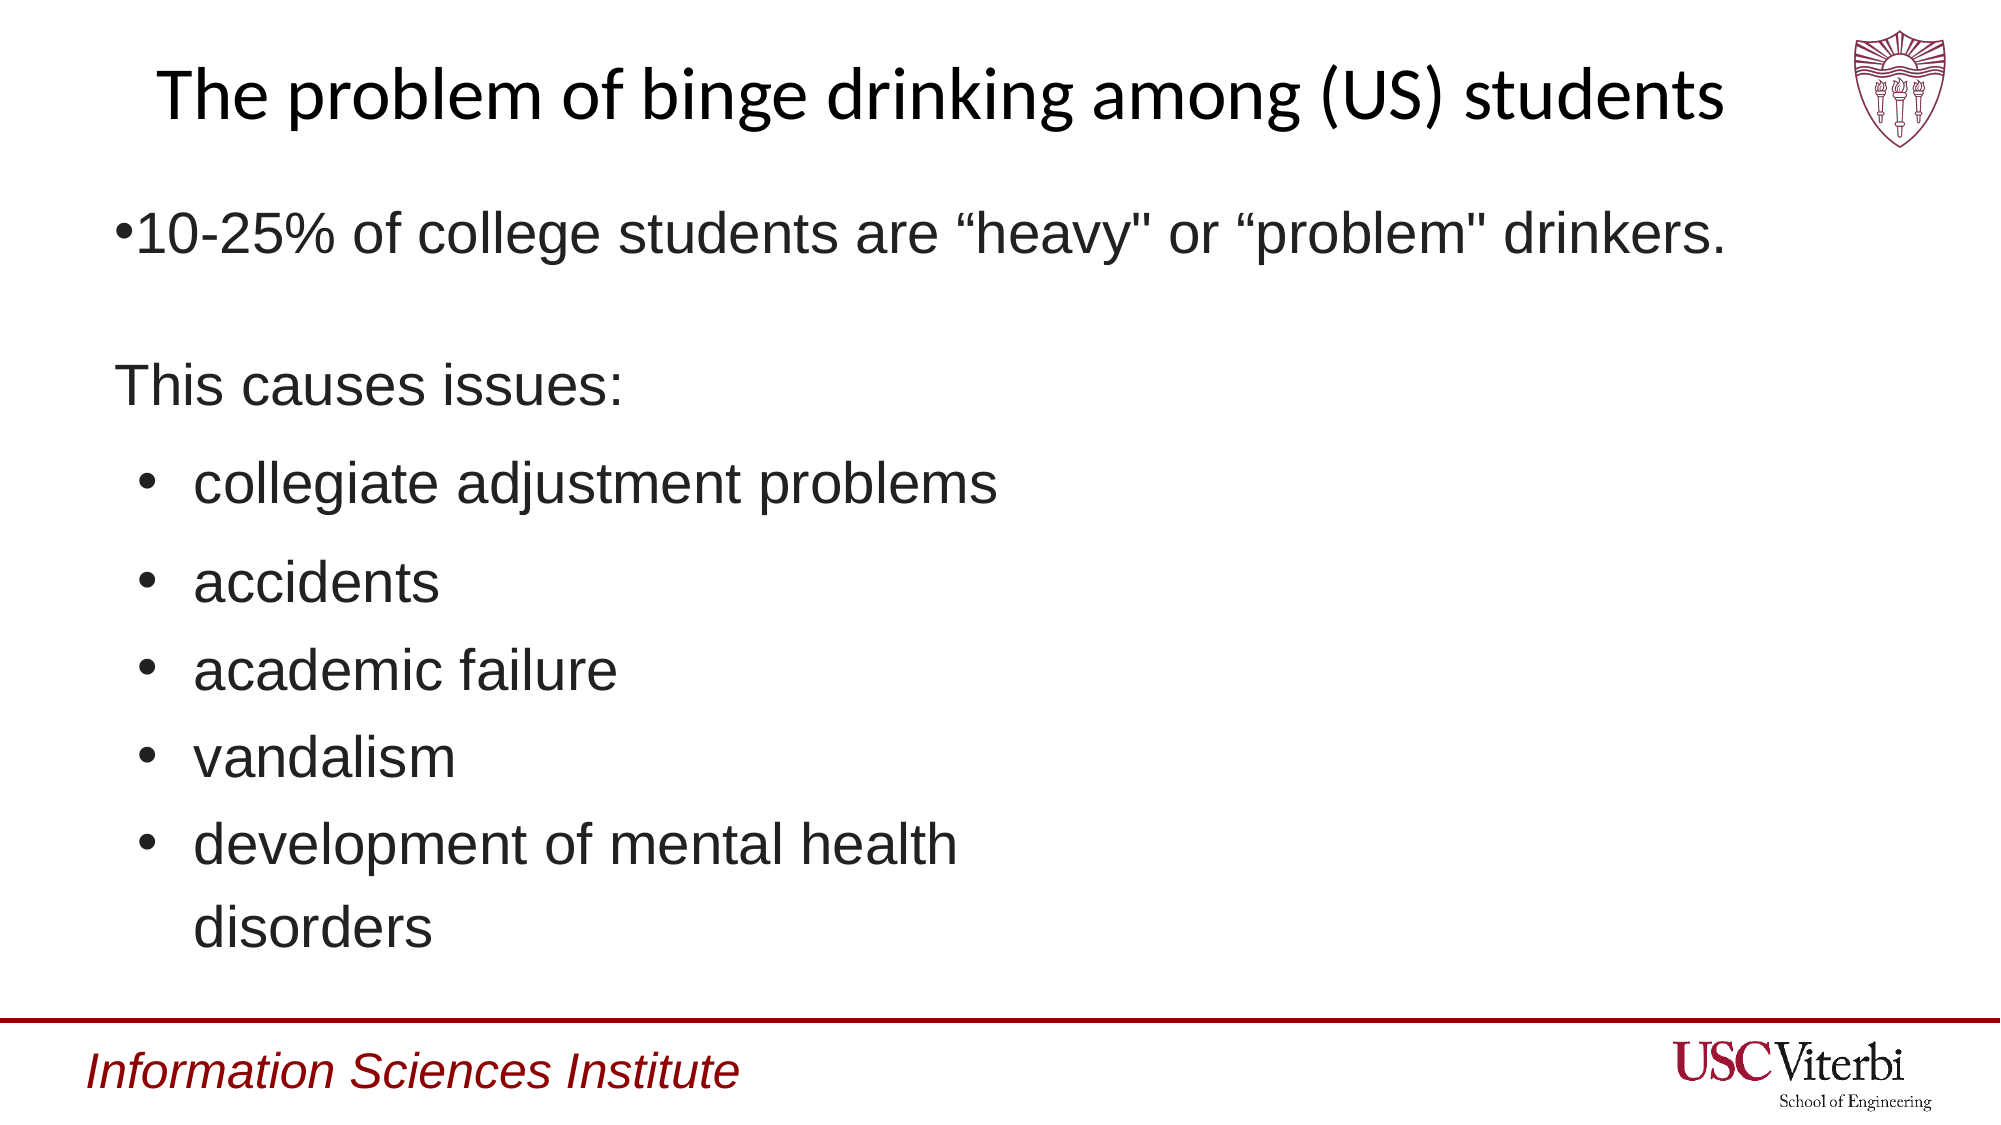

# The problem of binge drinking among (US) students
10-25% of college students are “heavy" or “problem" drinkers.

This causes issues:
collegiate adjustment problems
accidents
academic failure
vandalism
development of mental health disorders